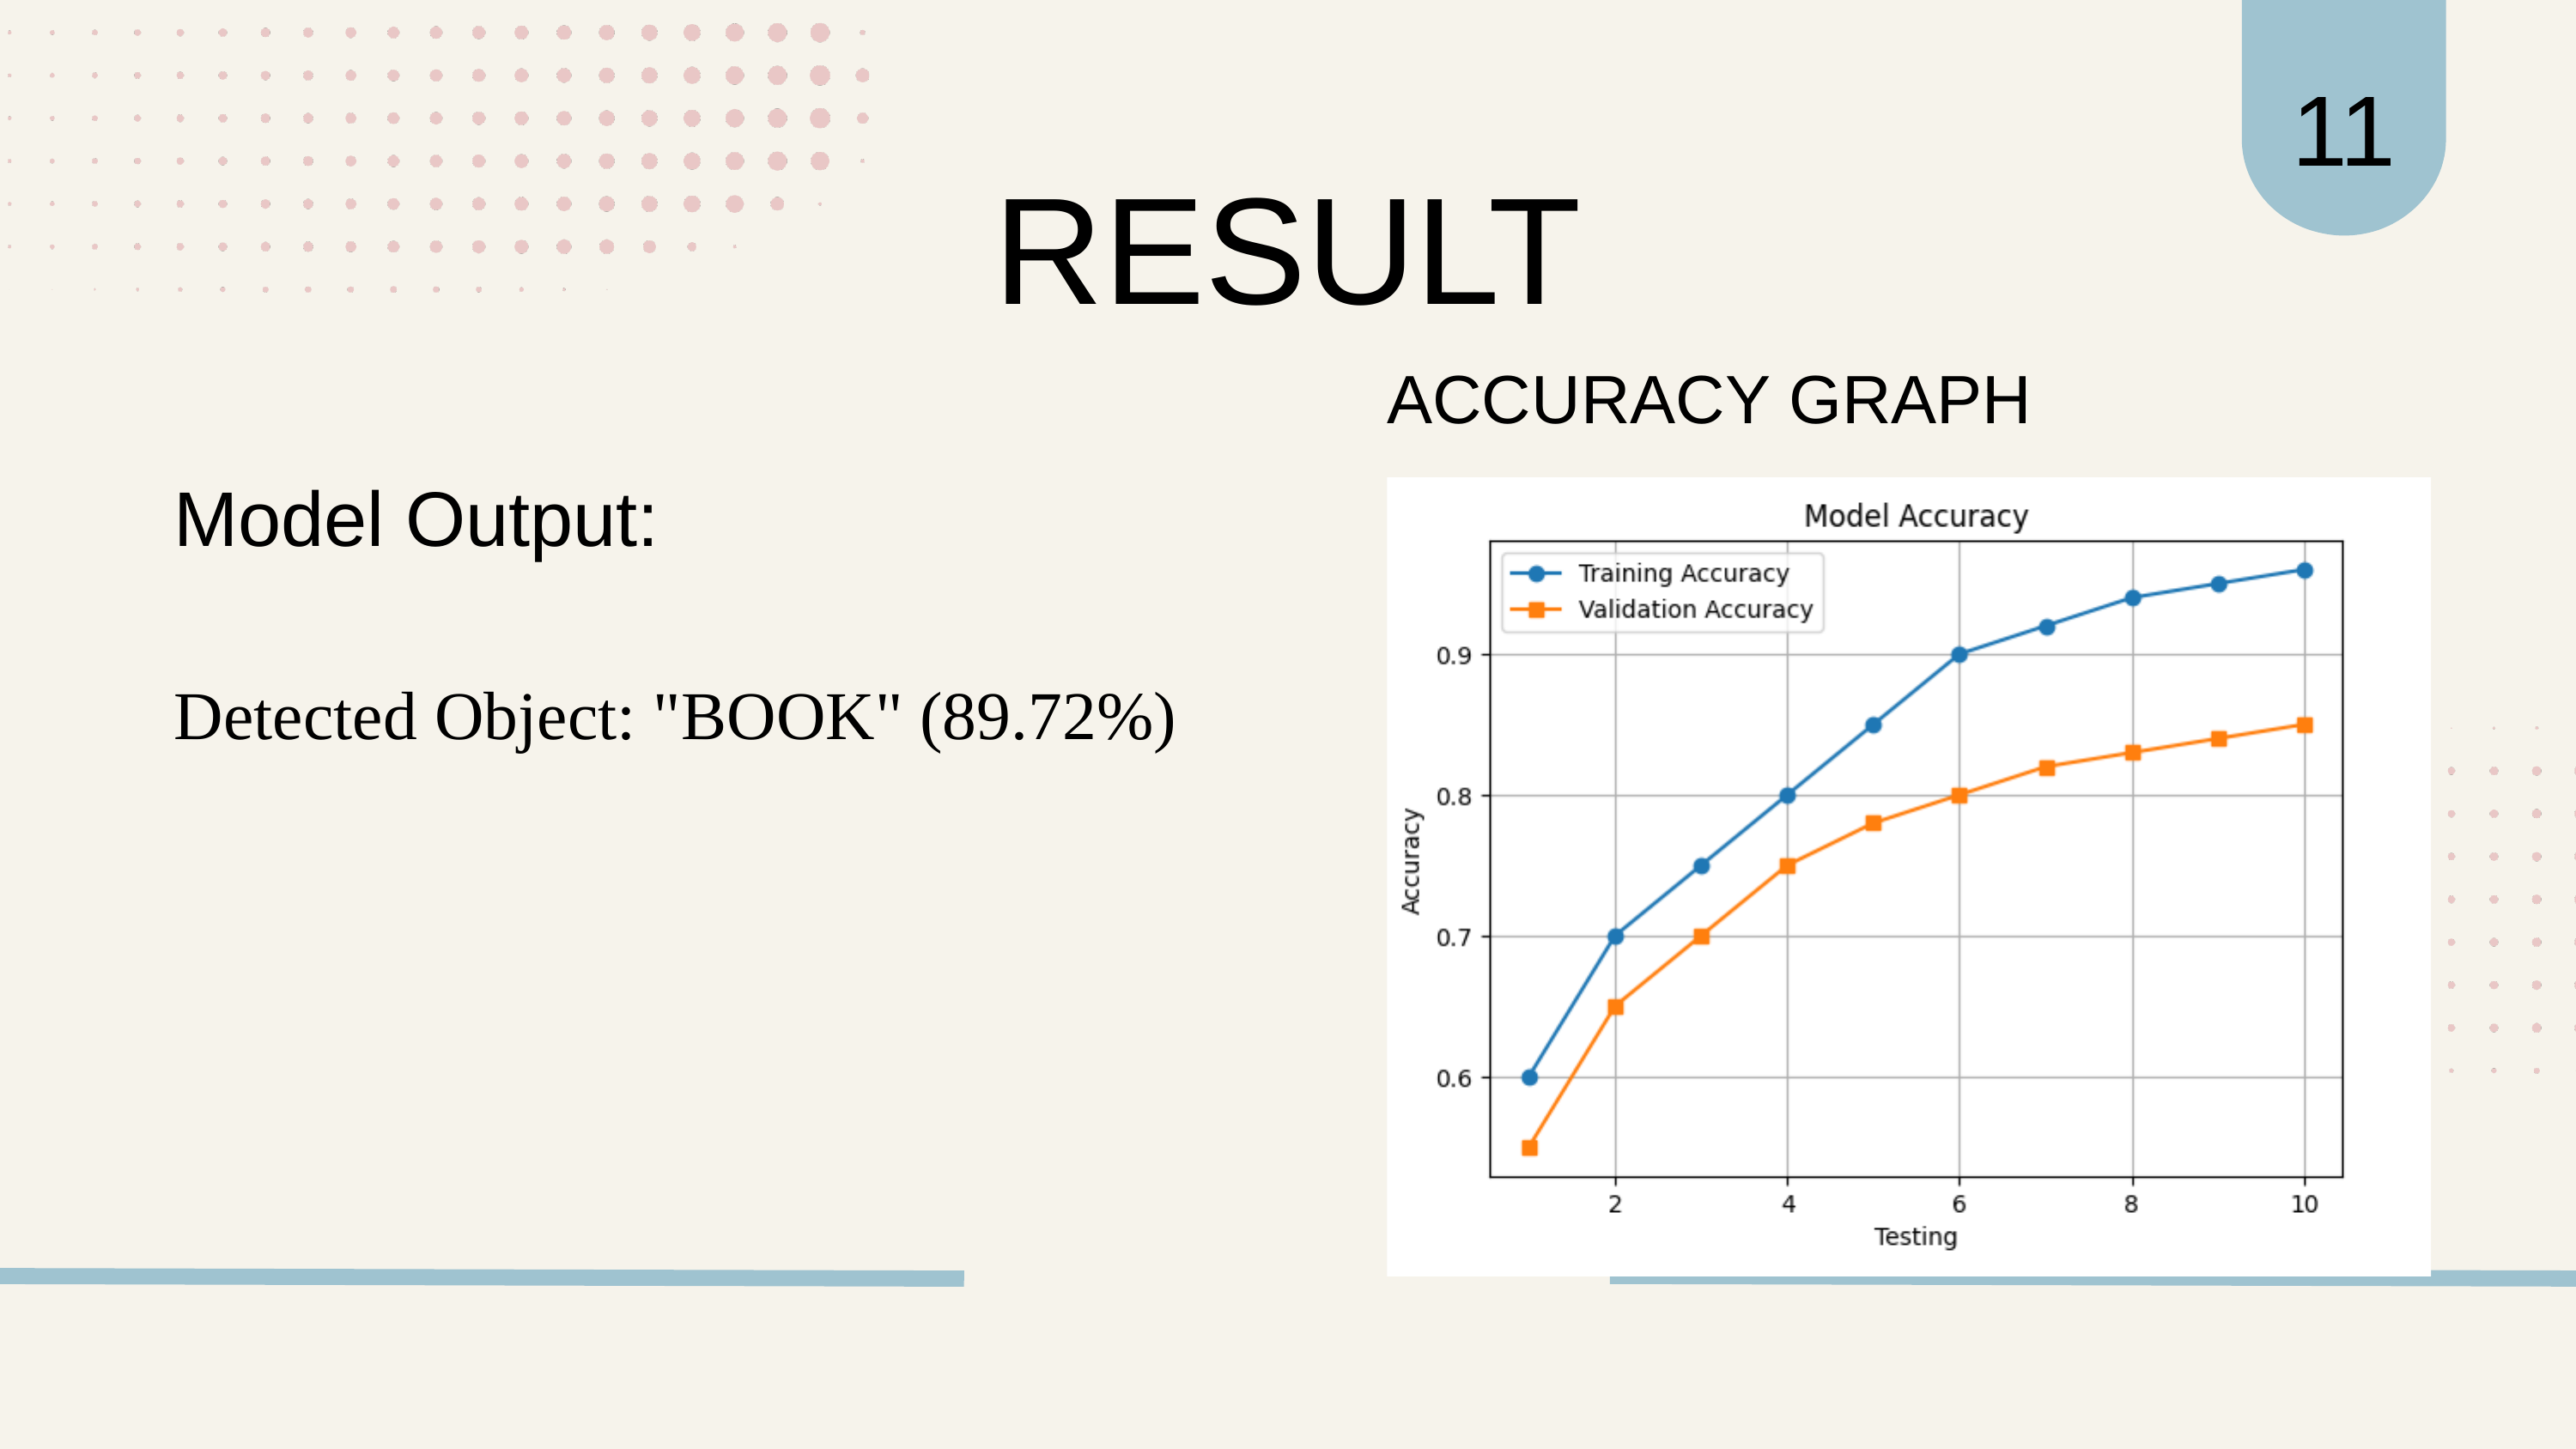

11

﻿RESULT
ACCURACY GRAPH
Model Output:

Detected Object: "BOOK" (89.72%)